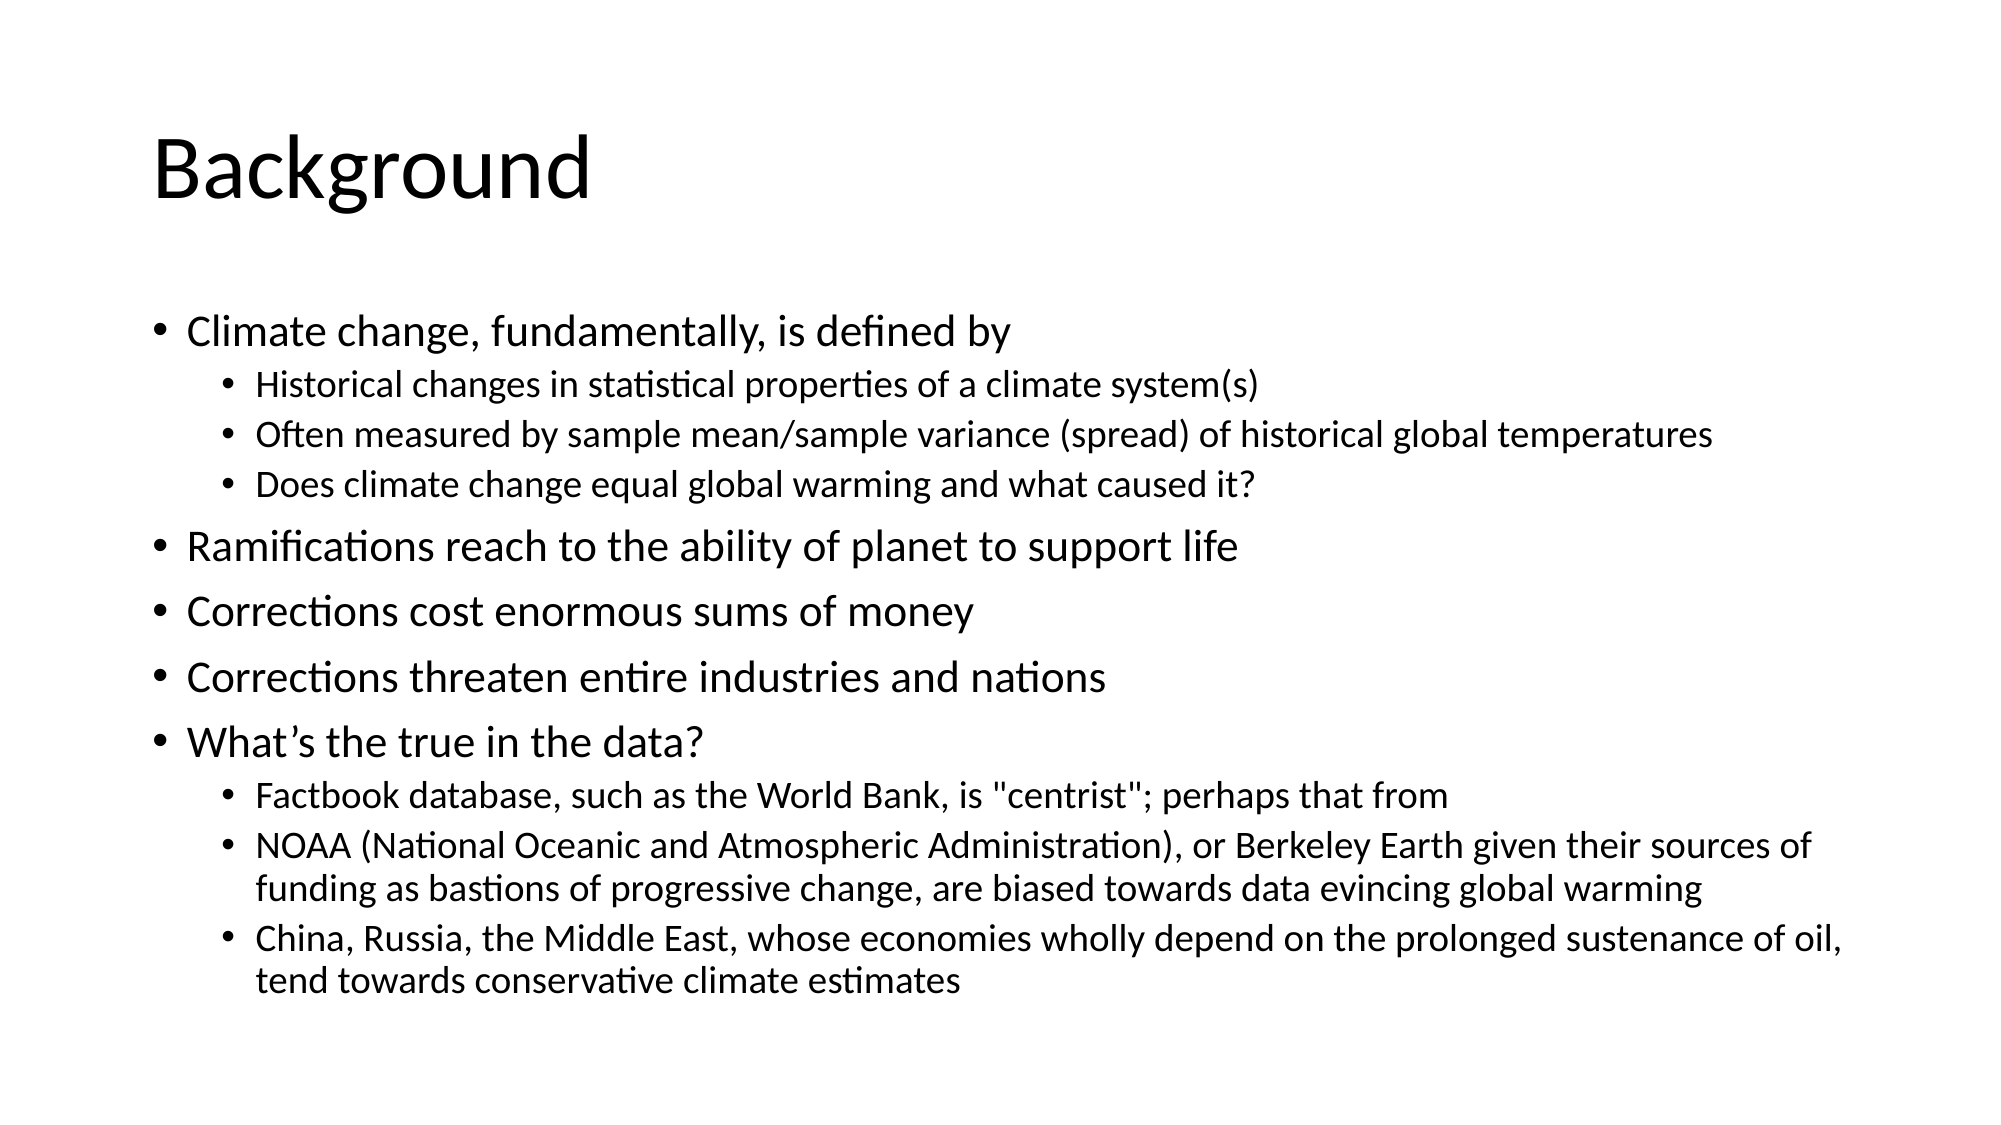

# Background
Climate change, fundamentally, is defined by
Historical changes in statistical properties of a climate system(s)
Often measured by sample mean/sample variance (spread) of historical global temperatures
Does climate change equal global warming and what caused it?
Ramifications reach to the ability of planet to support life
Corrections cost enormous sums of money
Corrections threaten entire industries and nations
What’s the true in the data?
Factbook database, such as the World Bank, is "centrist"; perhaps that from
NOAA (National Oceanic and Atmospheric Administration), or Berkeley Earth given their sources of funding as bastions of progressive change, are biased towards data evincing global warming
China, Russia, the Middle East, whose economies wholly depend on the prolonged sustenance of oil, tend towards conservative climate estimates